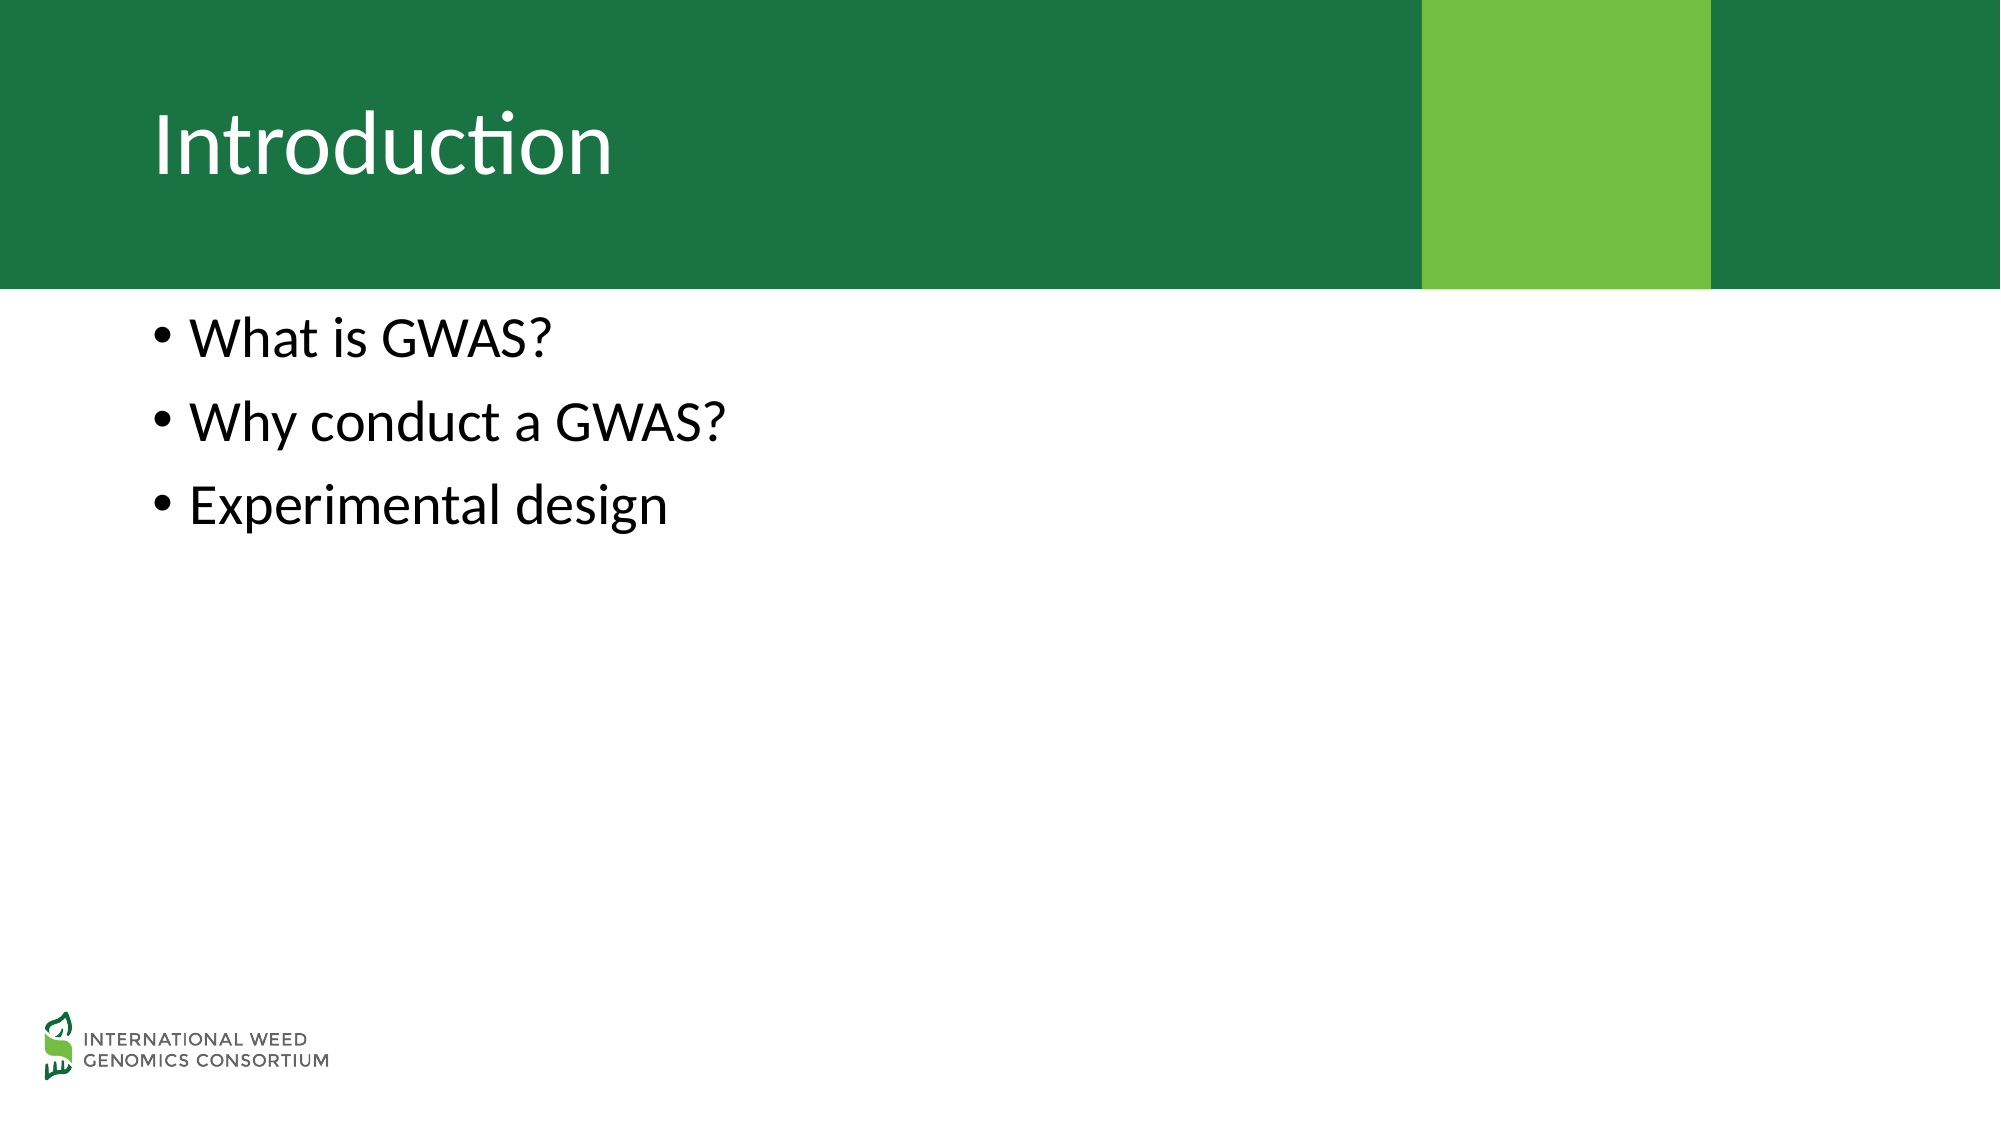

# Introduction
What is GWAS?
Why conduct a GWAS?
Experimental design